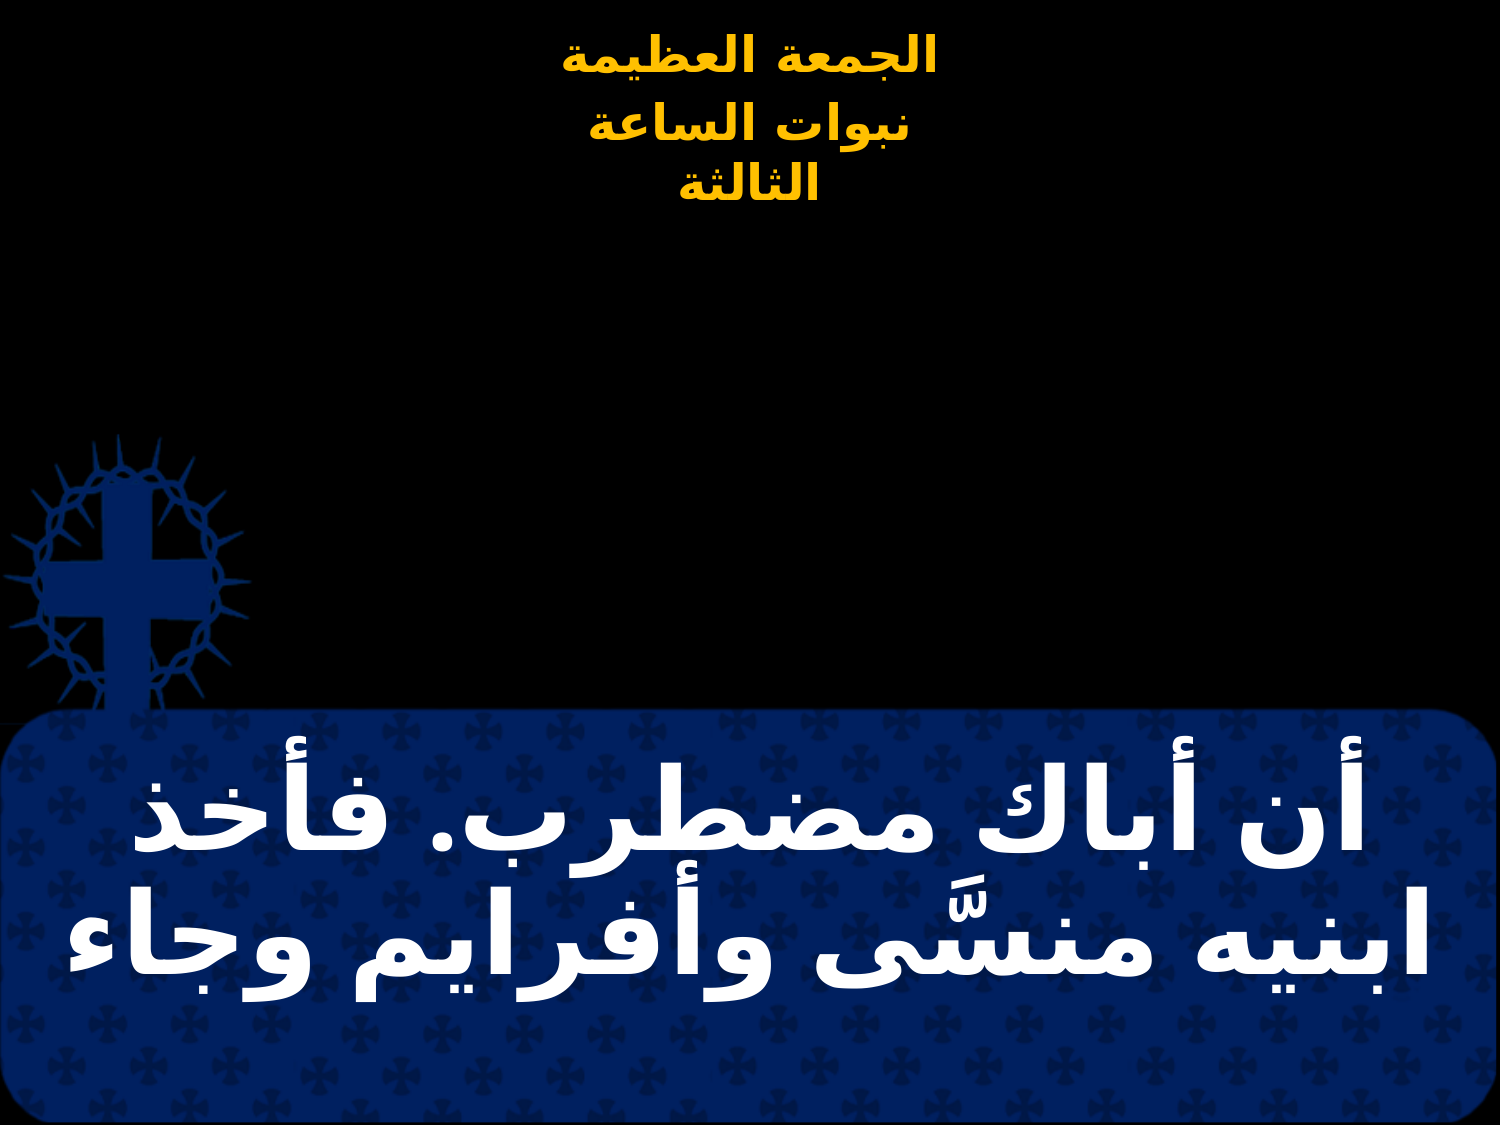

# أن أباك مضطرب. فأخذ ابنيه منسَّى وأفرايم وجاء